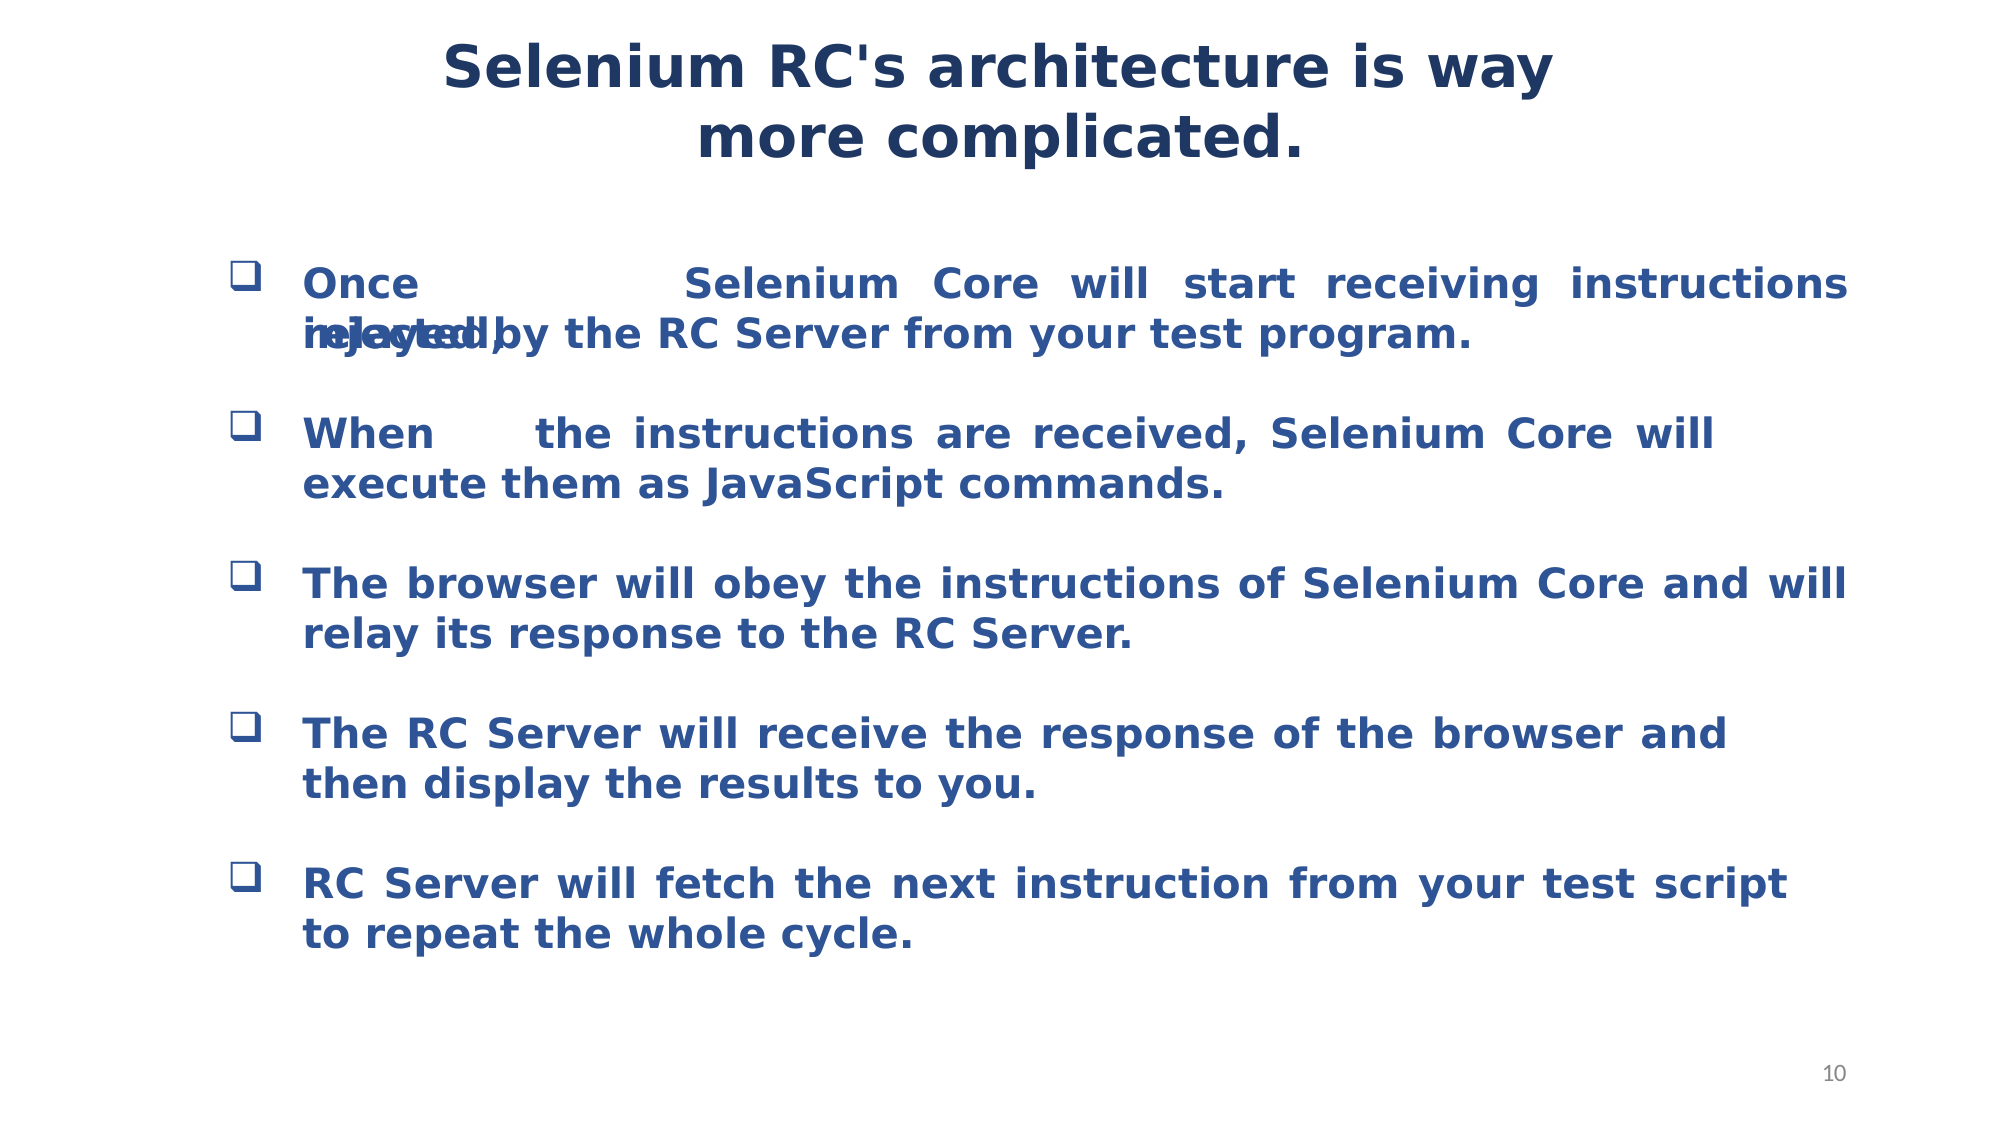

# Selenium RC's architecture is way more complicated.
Once	injected,
Selenium	Core	will	start	receiving	instructions
relayed by the RC Server from your test program.
When	the	instructions are	received, Selenium	Core	will	execute them as JavaScript commands.
The browser will obey the instructions of Selenium Core and will relay its response to the RC Server.
The RC Server will receive the response of the browser and then display the results to you.
RC Server will fetch the next instruction from your test script to repeat the whole cycle.
10